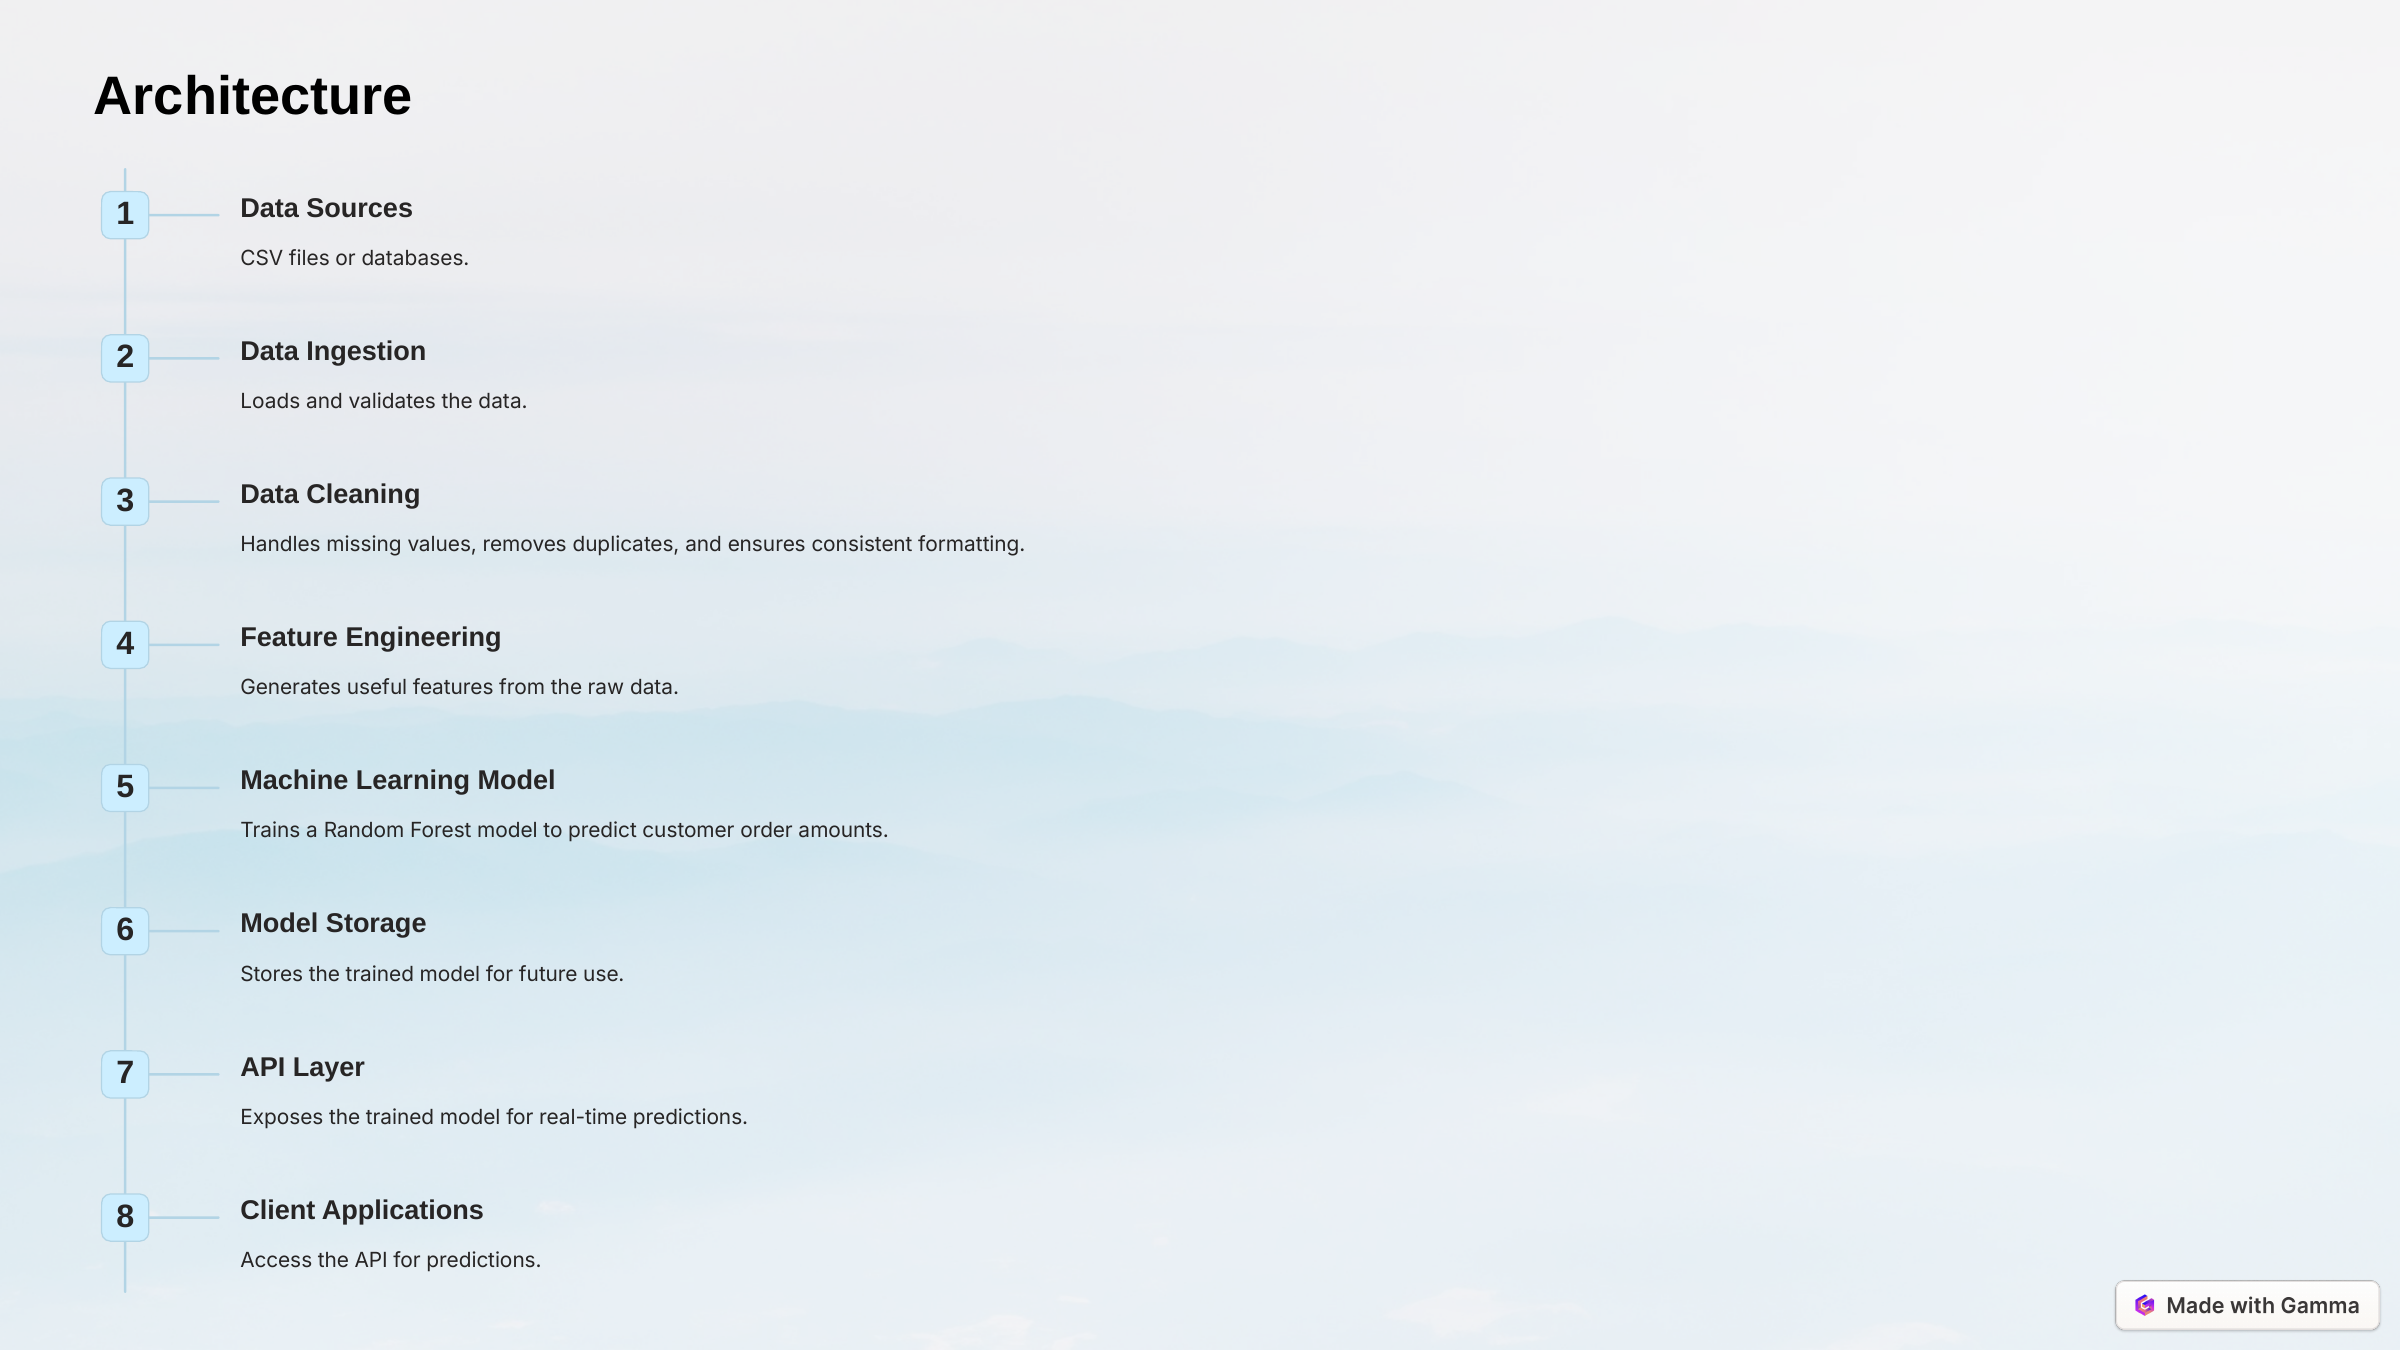

Architecture

Data Sources

1

CSV files or databases.
Data Ingestion

2

Loads and validates the data.
Data Cleaning

3

Handles missing values, removes duplicates, and ensures consistent formatting.
Feature Engineering

4

Generates useful features from the raw data.
Machine Learning Model

5

Trains a Random Forest model to predict customer order amounts.
Model Storage

6

Stores the trained model for future use.
API Layer

7

Exposes the trained model for real-time predictions.
Client Applications

8

Access the API for predictions.